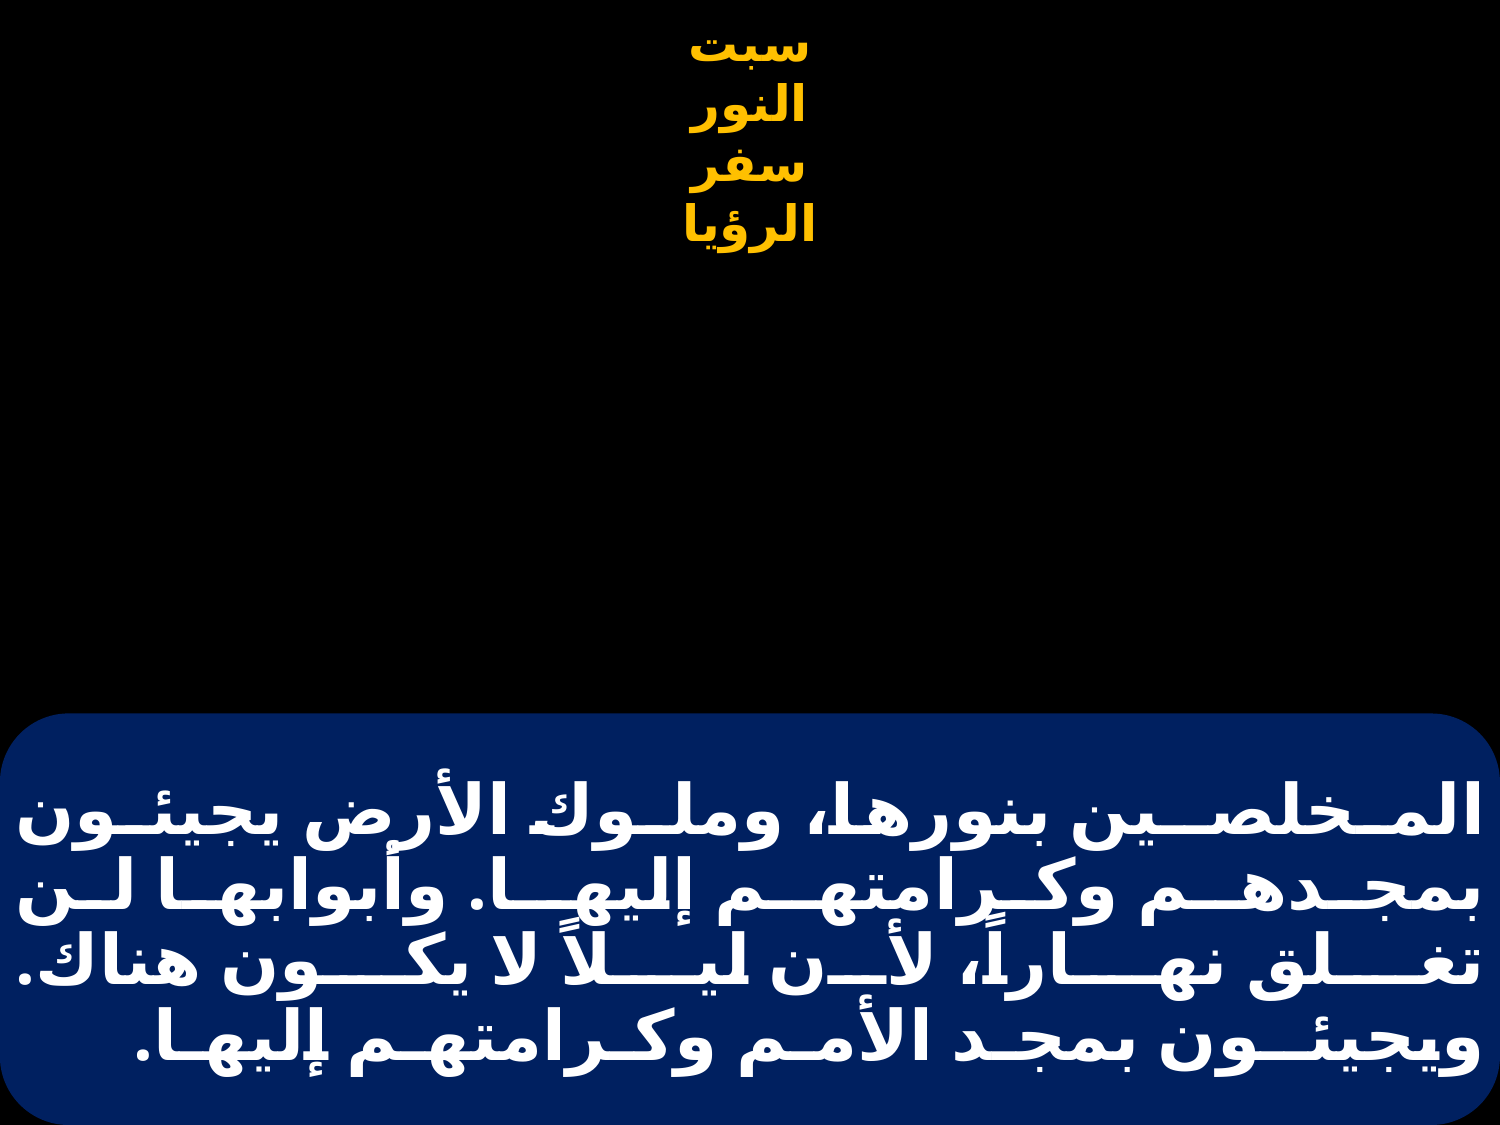

# المـخلصــين بنورها، وملـوك الأرض يجيئـون بمجـدهــم وكـرامتهــم إليهــا. وأبوابهـا لـن تغـلق نهـاراً، لأن ليـلاً لا يكـون هناك. ويجيئــون بمجـد الأمـم وكـرامتهـم إليهـا.